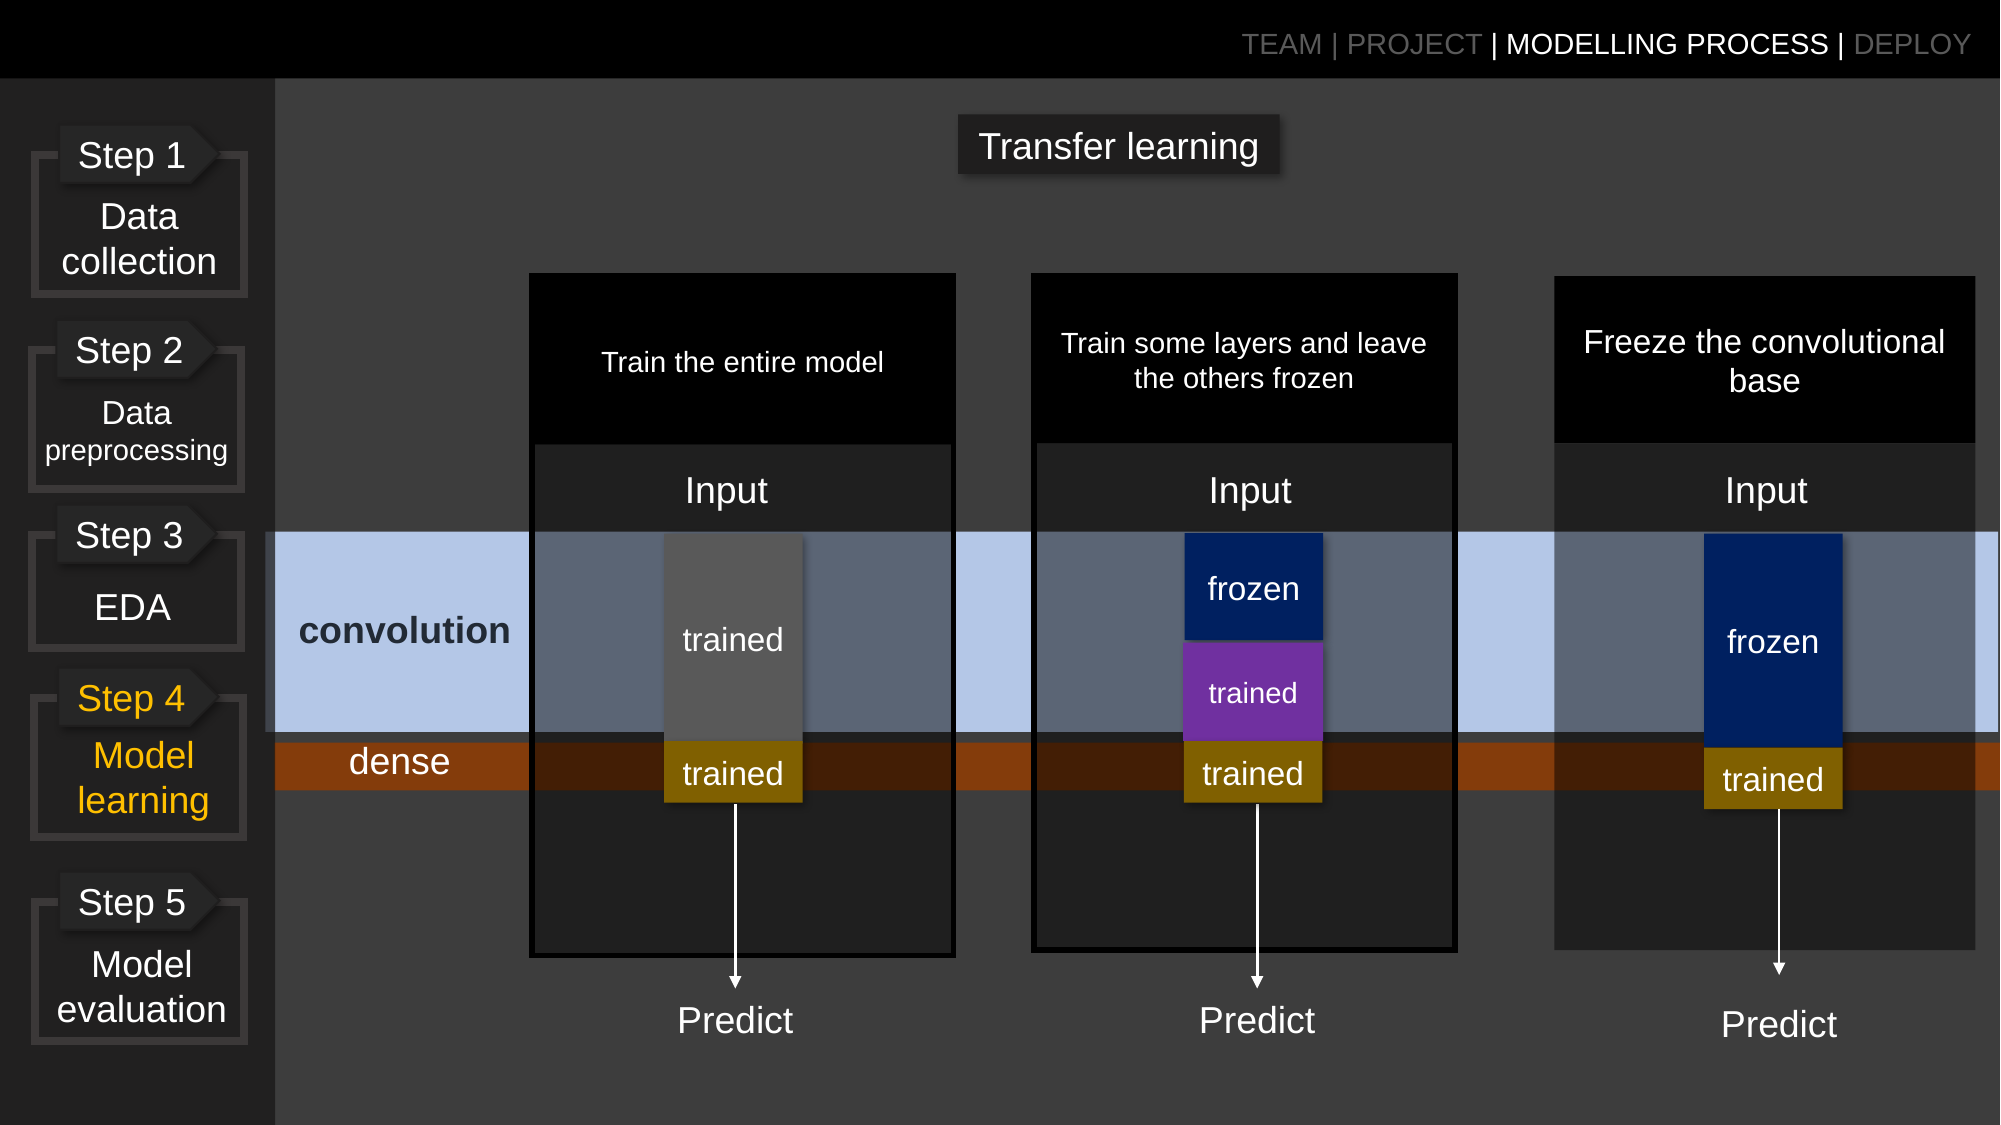

TEAM | PROJECT | MODELLING PROCESS | DEPLOY

Transfer learning
Step 1

Data collection
Freeze the convolutional base

Train the entire model

Train some layers and leave the others frozen

Step 2

Data
preprocessing

Input
Input
Input
Step 3

EDA

frozen
trained
frozen
convolution
trained
Step 4

Model
learning
dense
trained
trained

trained
Step 5

Model
evaluation
Predict
Predict
Predict